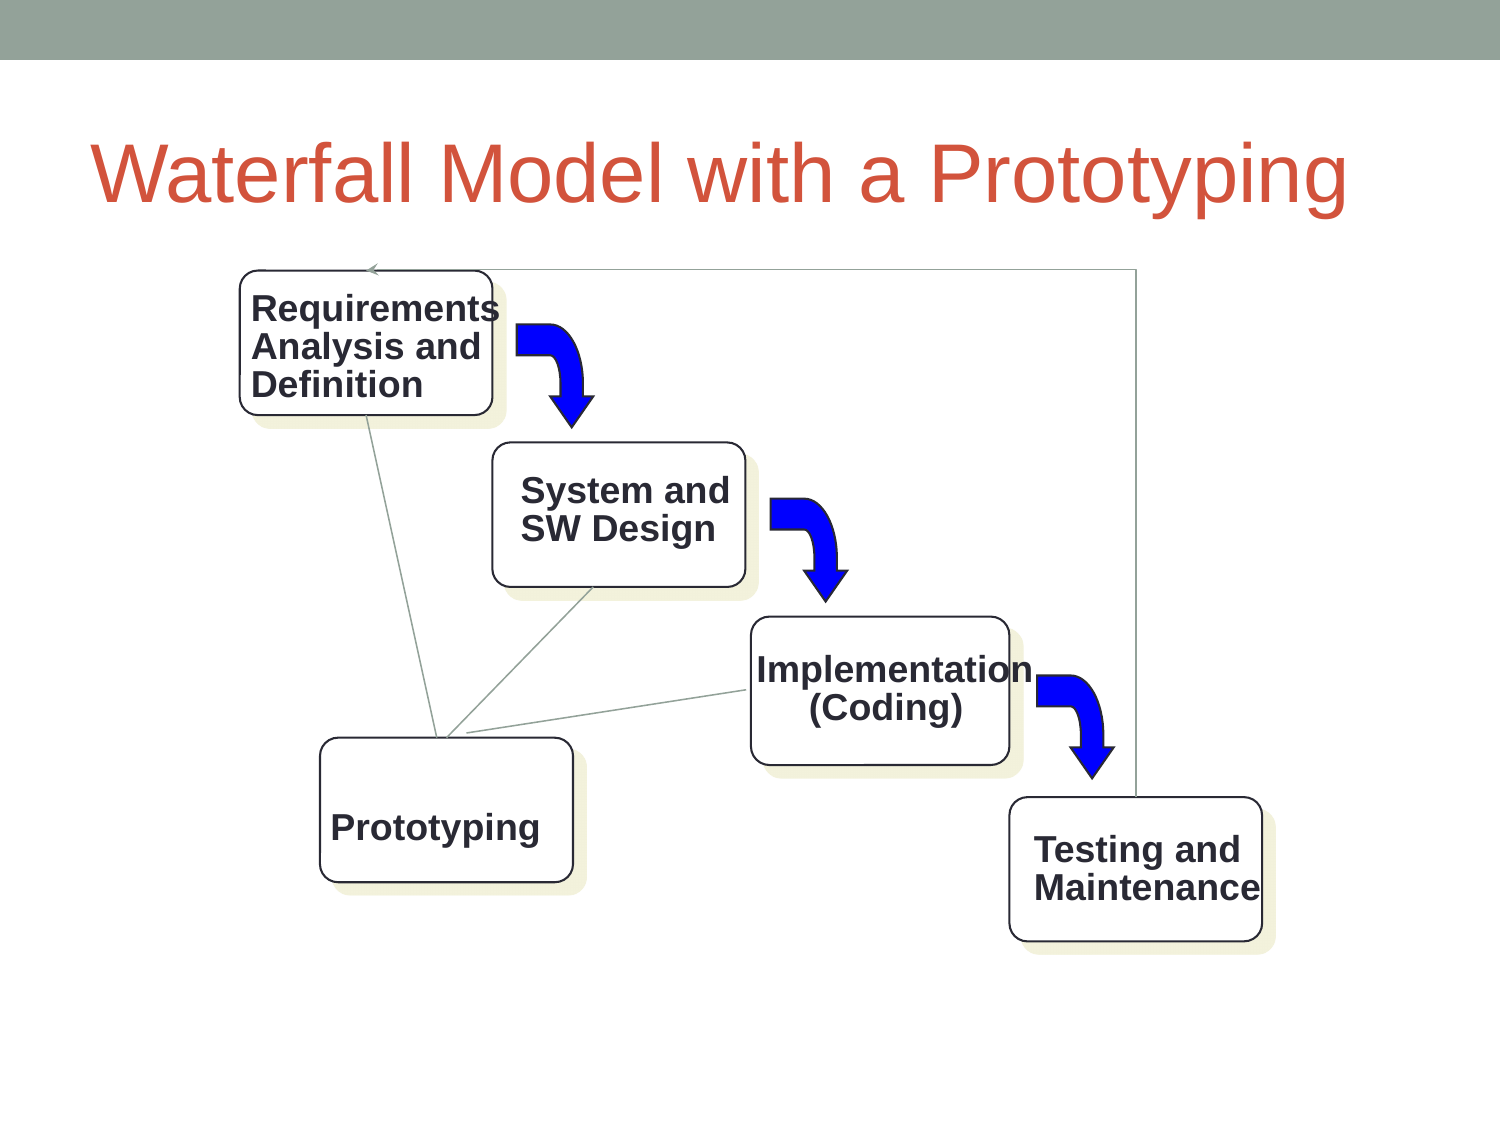

# Waterfall Model with a Prototyping

Requirements
Analysis and
Definition

System and
SW Design

Implementation
     (Coding)

Prototyping
Testing and
Maintenance